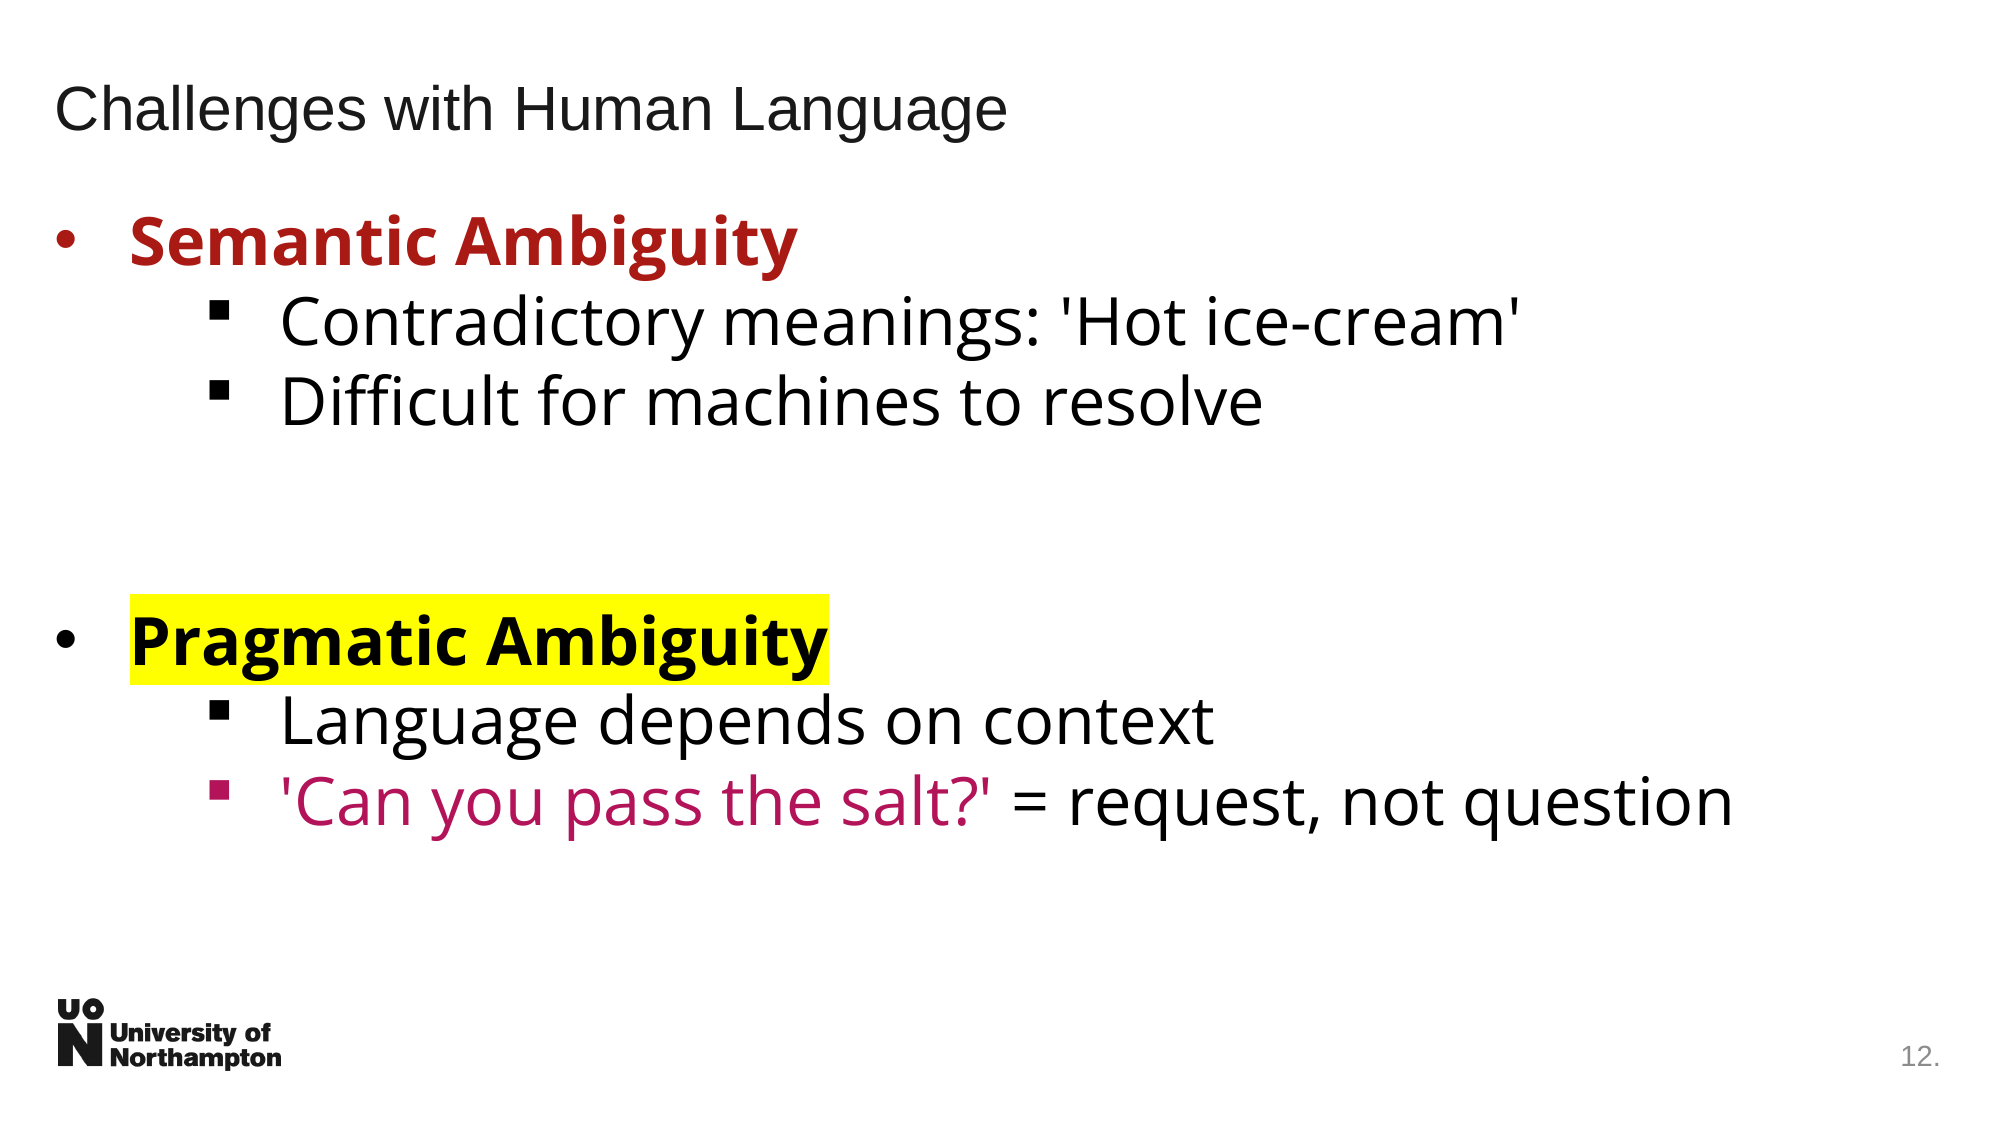

# Challenges with Human Language
Semantic Ambiguity
Contradictory meanings: 'Hot ice-cream'
Difficult for machines to resolve

Pragmatic Ambiguity
Language depends on context
'Can you pass the salt?' = request, not question

12.